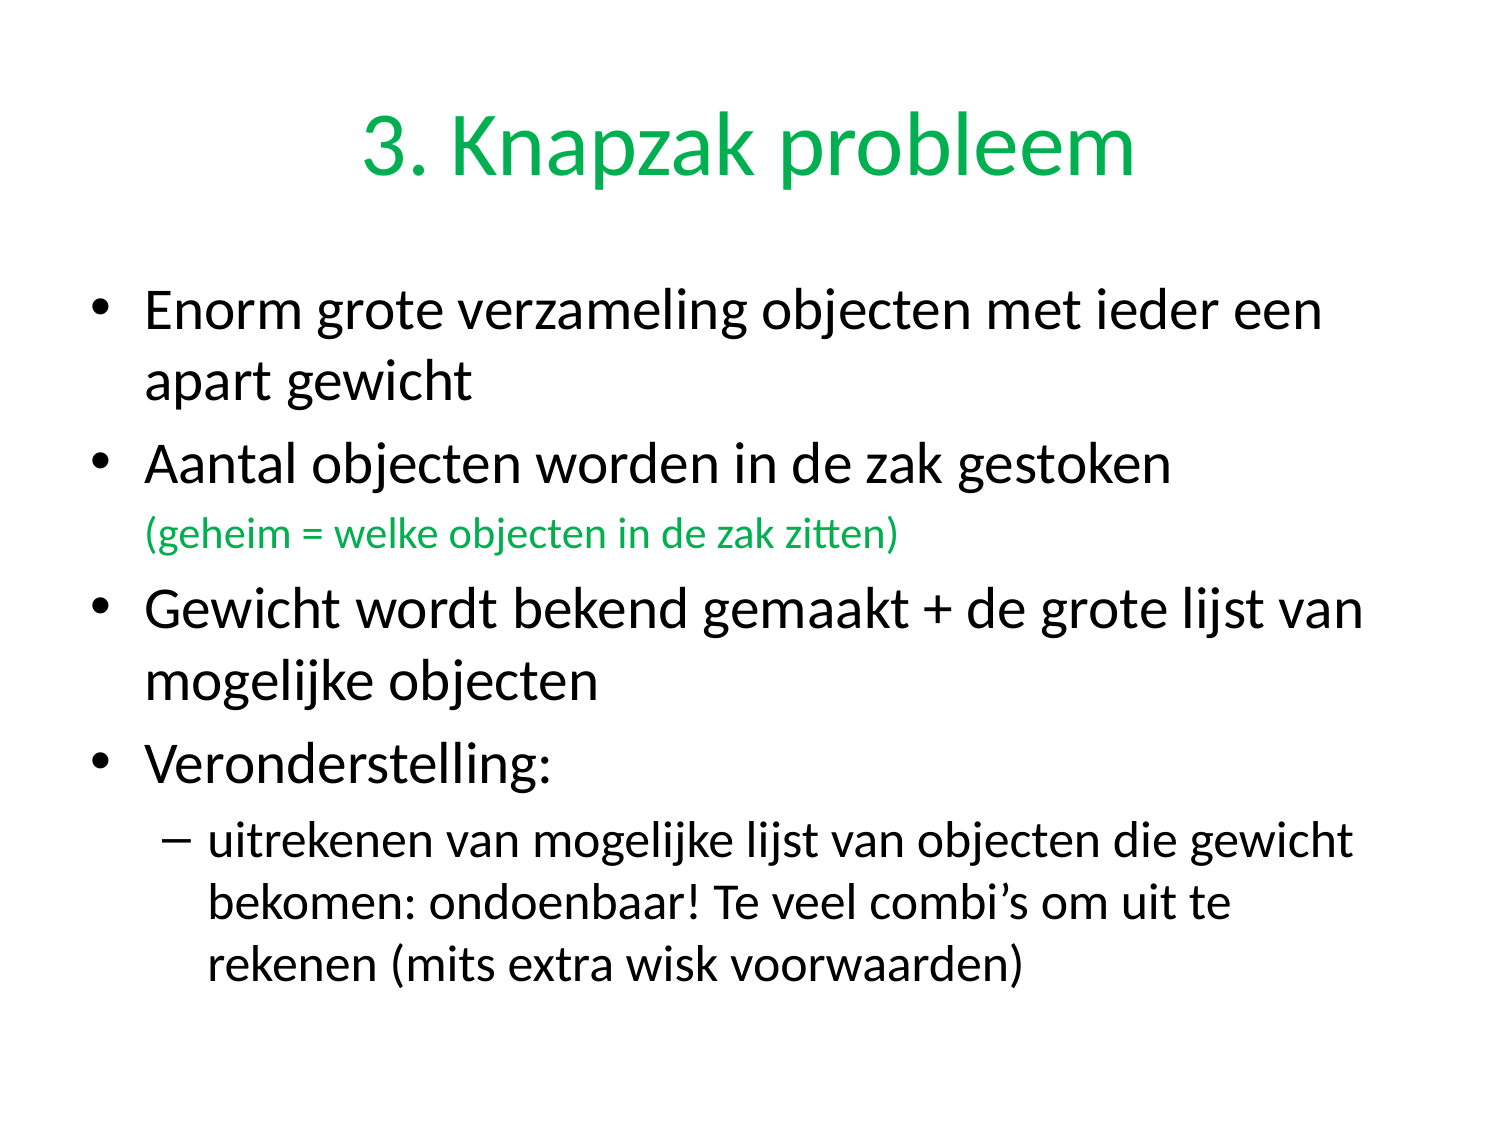

# 3. Knapzak probleem
Enorm grote verzameling objecten met ieder een apart gewicht
Aantal objecten worden in de zak gestoken
			(geheim = welke objecten in de zak zitten)
Gewicht wordt bekend gemaakt + de grote lijst van mogelijke objecten
Veronderstelling:
uitrekenen van mogelijke lijst van objecten die gewicht bekomen: ondoenbaar! Te veel combi’s om uit te rekenen (mits extra wisk voorwaarden)